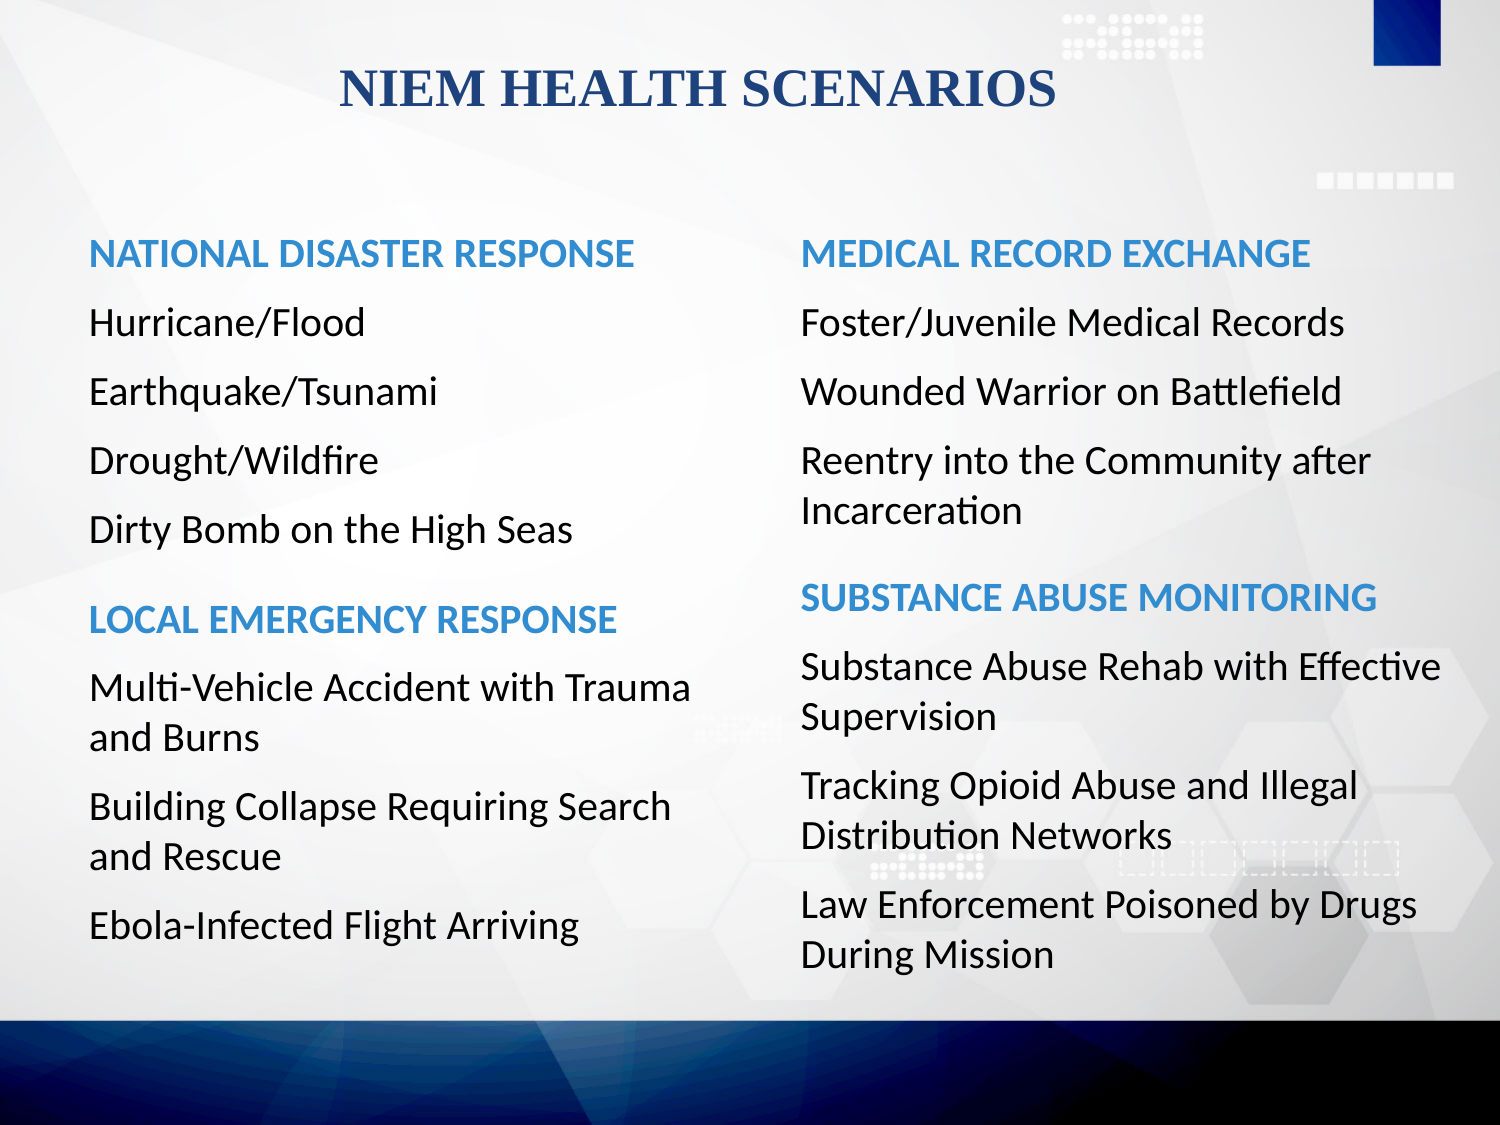

# NIEM HEALTH SCENARIOS
NATIONAL DISASTER RESPONSE
Hurricane/Flood
Earthquake/Tsunami
Drought/Wildfire
Dirty Bomb on the High Seas

LOCAL EMERGENCY RESPONSE
Multi-Vehicle Accident with Trauma and Burns
Building Collapse Requiring Search and Rescue
Ebola-Infected Flight Arriving
MEDICAL RECORD EXCHANGE
Foster/Juvenile Medical Records
Wounded Warrior on Battlefield
Reentry into the Community after Incarceration
SUBSTANCE ABUSE MONITORING
Substance Abuse Rehab with Effective Supervision
Tracking Opioid Abuse and Illegal Distribution Networks
Law Enforcement Poisoned by Drugs During Mission